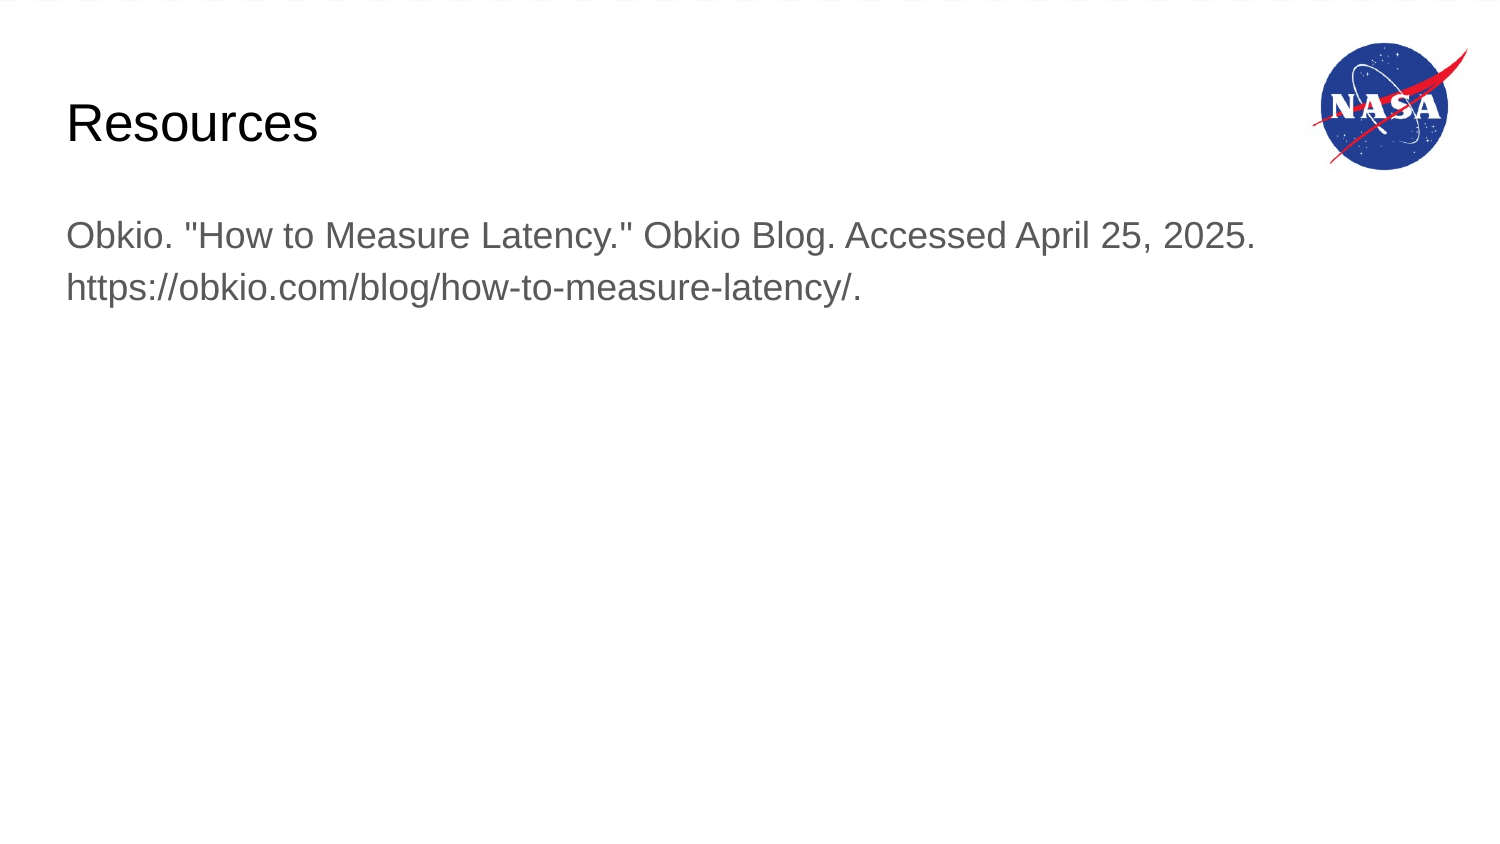

# Resources
Obkio. "How to Measure Latency." Obkio Blog. Accessed April 25, 2025. https://obkio.com/blog/how-to-measure-latency/.